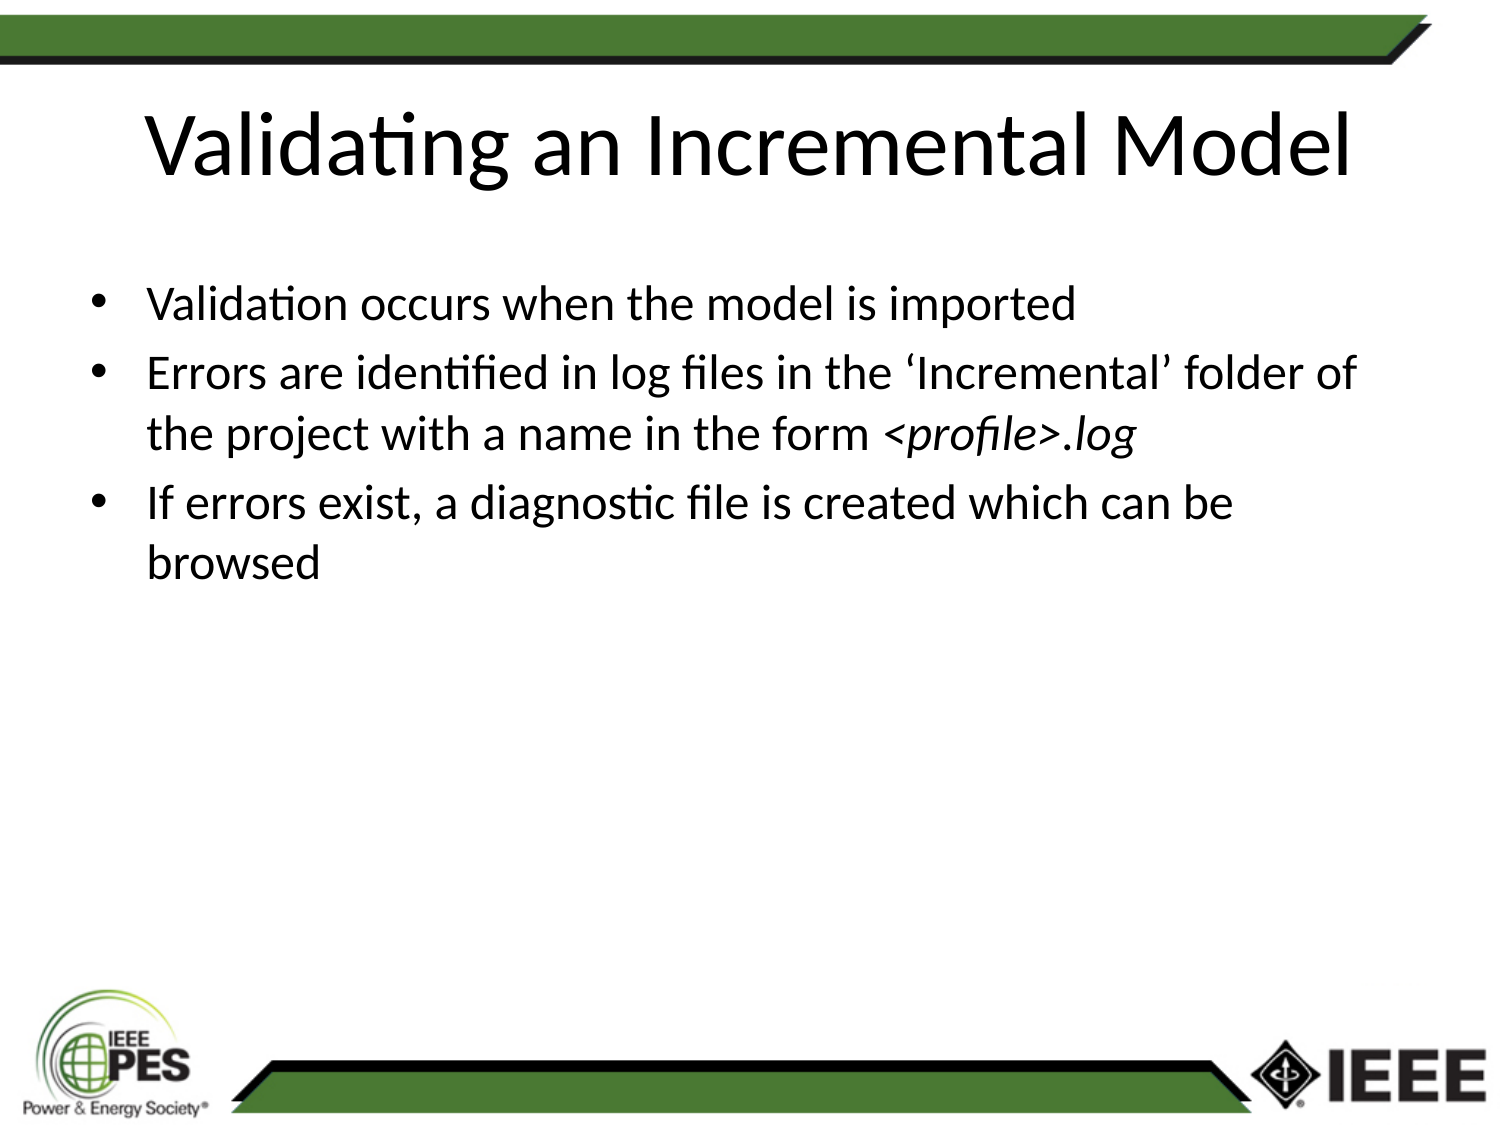

Validating an Incremental Model
Validation occurs when the model is imported
Errors are identified in log files in the ‘Incremental’ folder of the project with a name in the form <profile>.log
If errors exist, a diagnostic file is created which can be browsed